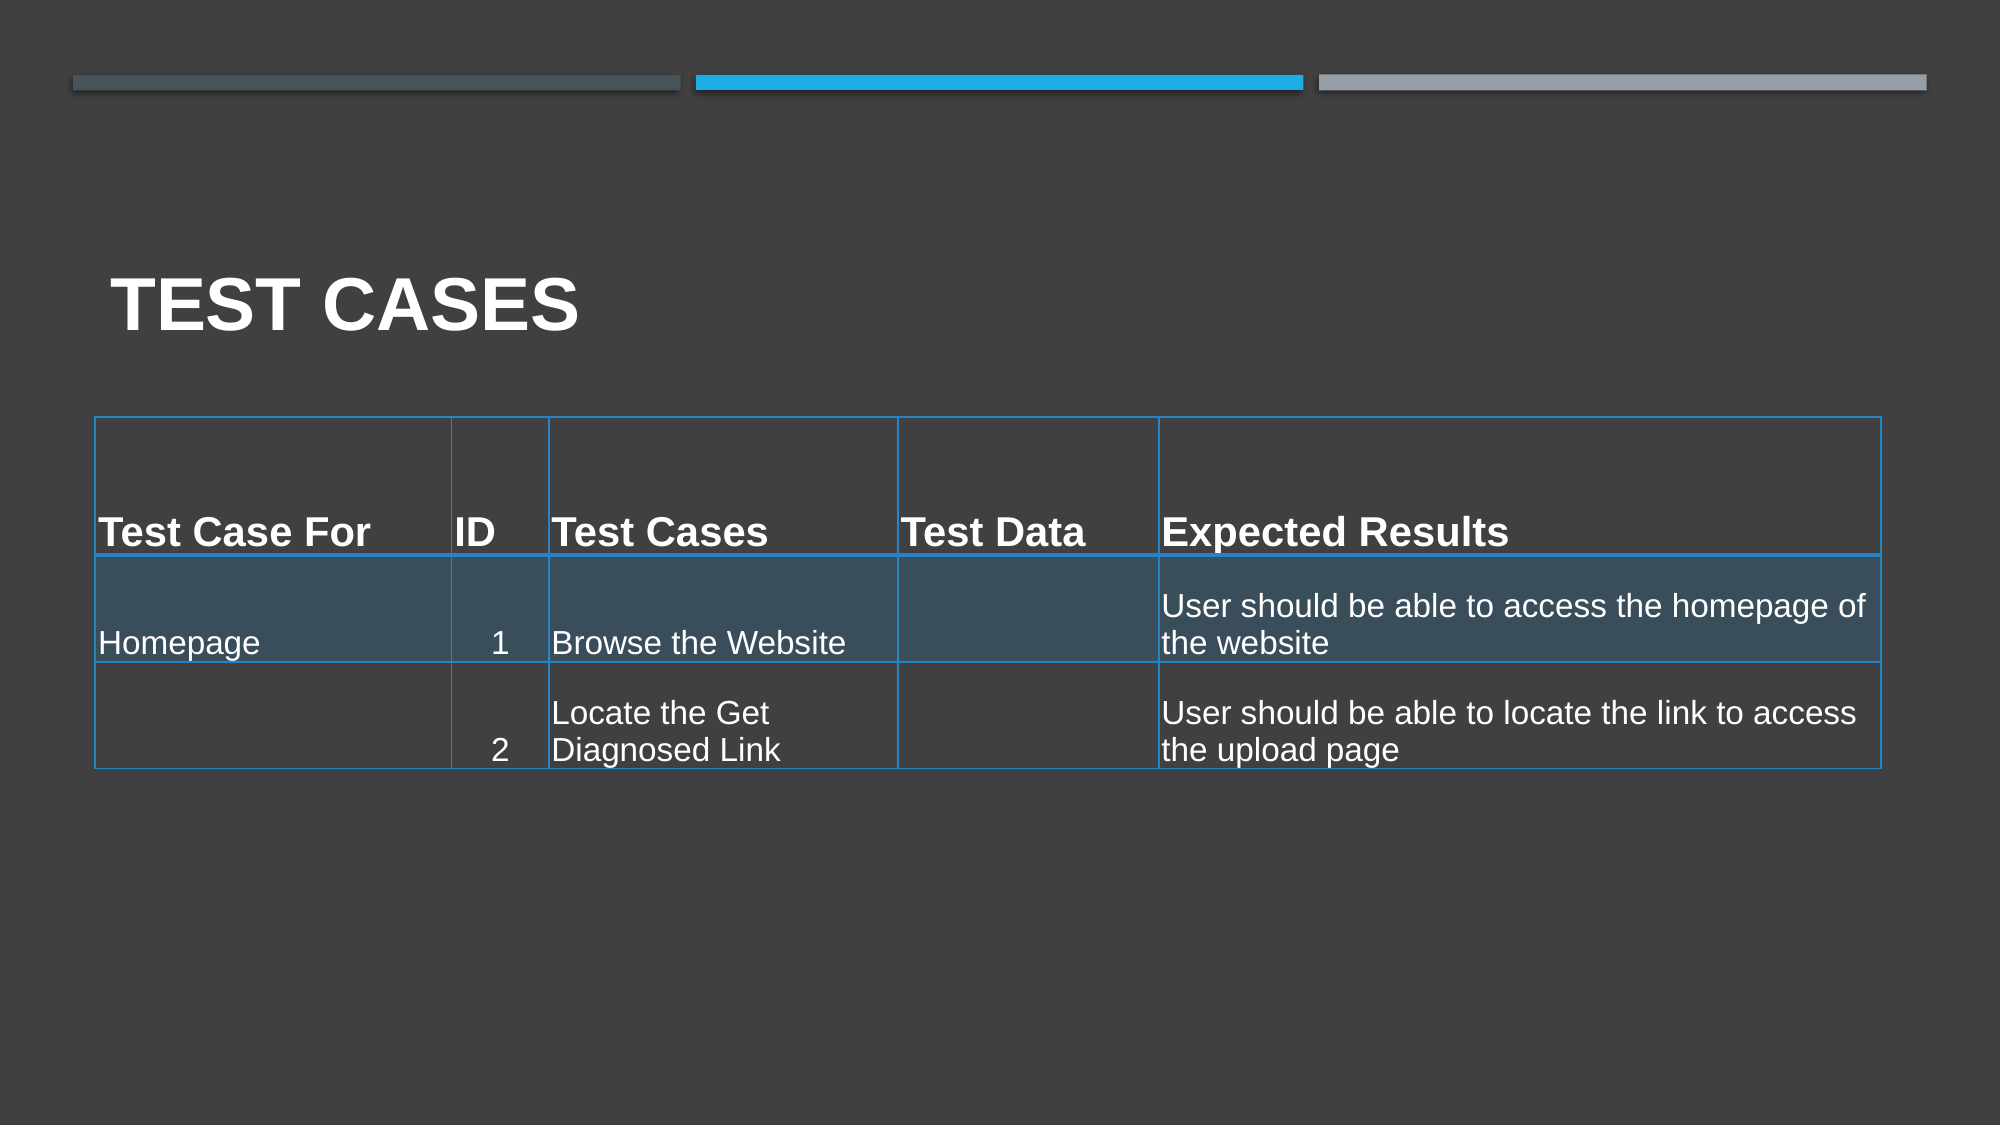

# Test cases
| Test Case For | ID | Test Cases | Test Data | Expected Results |
| --- | --- | --- | --- | --- |
| Homepage | 1 | Browse the Website |  | User should be able to access the homepage of the website |
|  | 2 | Locate the Get Diagnosed Link |  | User should be able to locate the link to access the upload page |